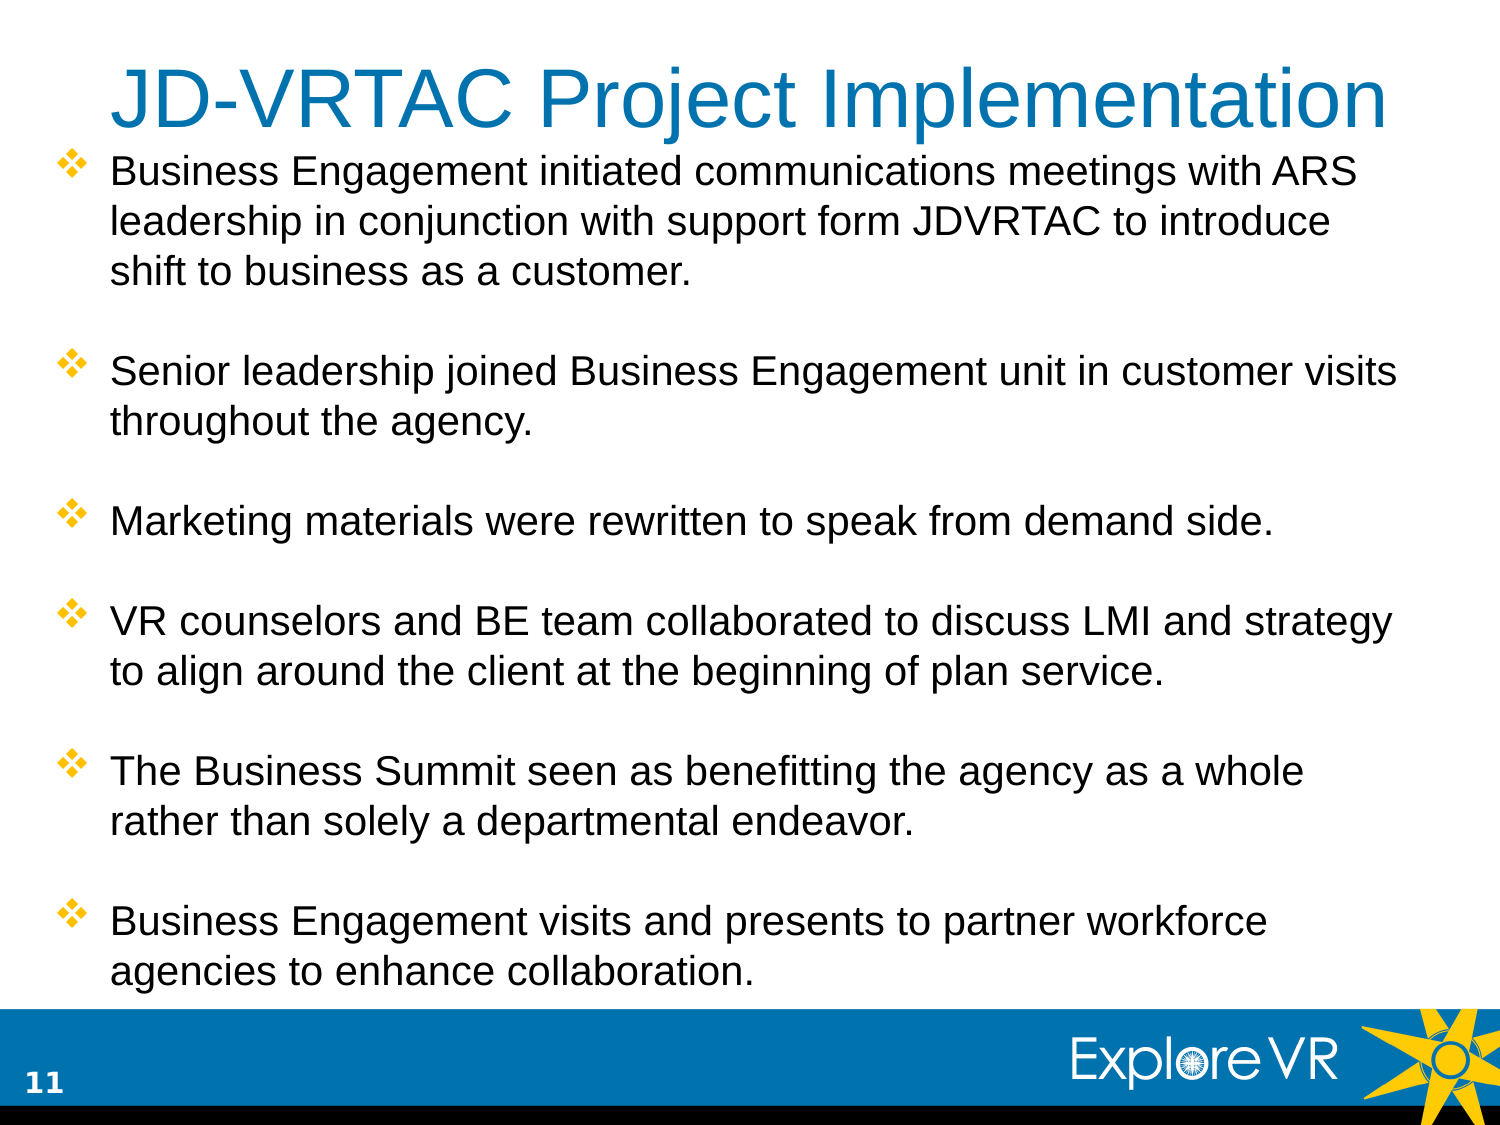

JD-VRTAC Project Implementation
Business Engagement initiated communications meetings with ARS leadership in conjunction with support form JDVRTAC to introduce shift to business as a customer.

Senior leadership joined Business Engagement unit in customer visits throughout the agency.

Marketing materials were rewritten to speak from demand side.

VR counselors and BE team collaborated to discuss LMI and strategy to align around the client at the beginning of plan service.

The Business Summit seen as benefitting the agency as a whole rather than solely a departmental endeavor.

Business Engagement visits and presents to partner workforce agencies to enhance collaboration.
11